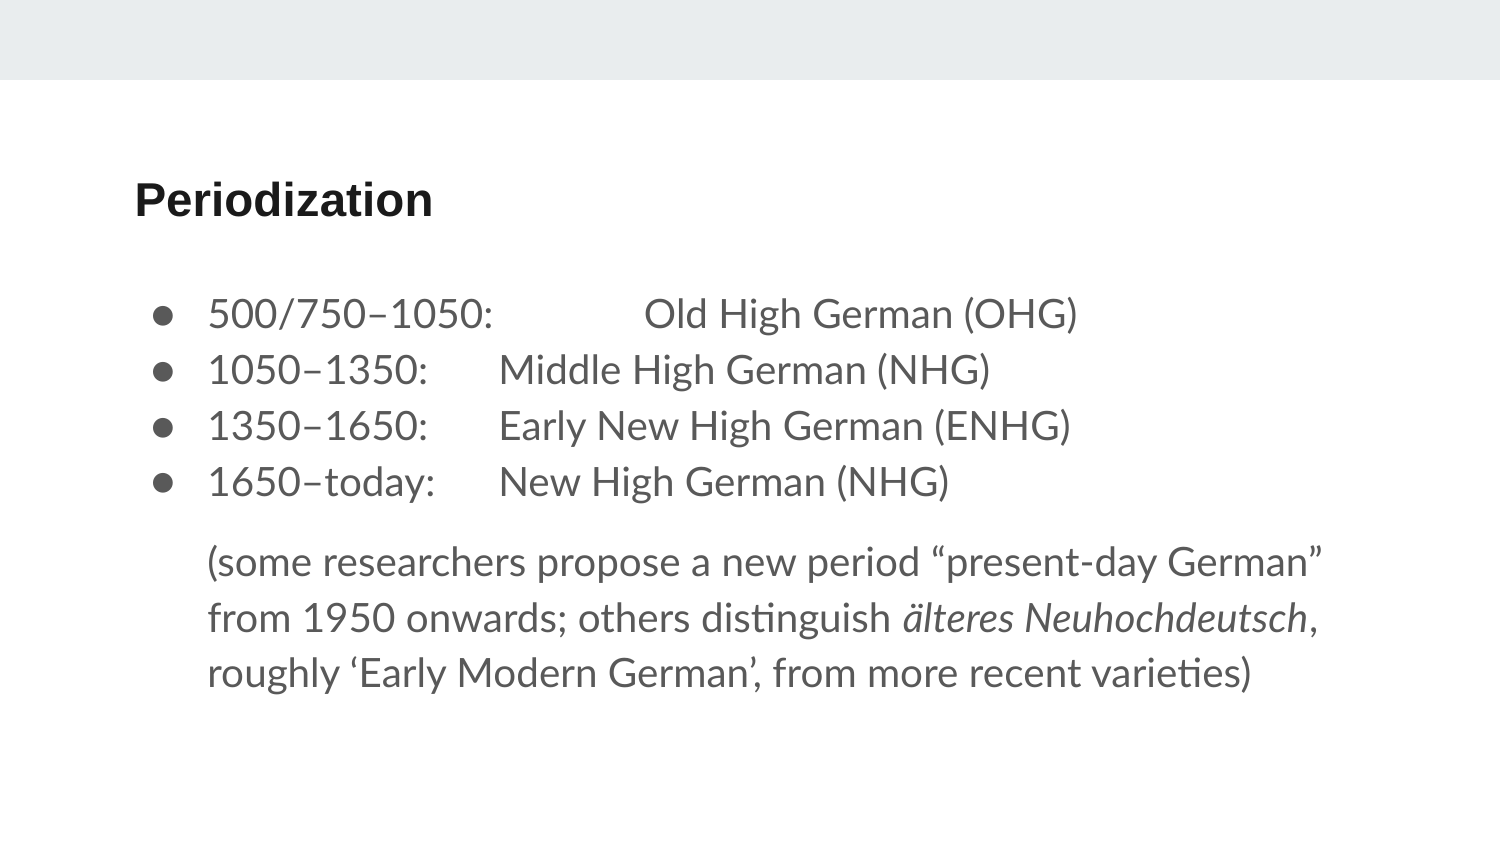

# Periodization
500/750–1050: 		Old High German (OHG)
1050–1350: 		Middle High German (NHG)
1350–1650: 		Early New High German (ENHG)
1650–today:		New High German (NHG)
(some researchers propose a new period “present-day German” from 1950 onwards; others distinguish älteres Neuhochdeutsch, roughly ‘Early Modern German’, from more recent varieties)